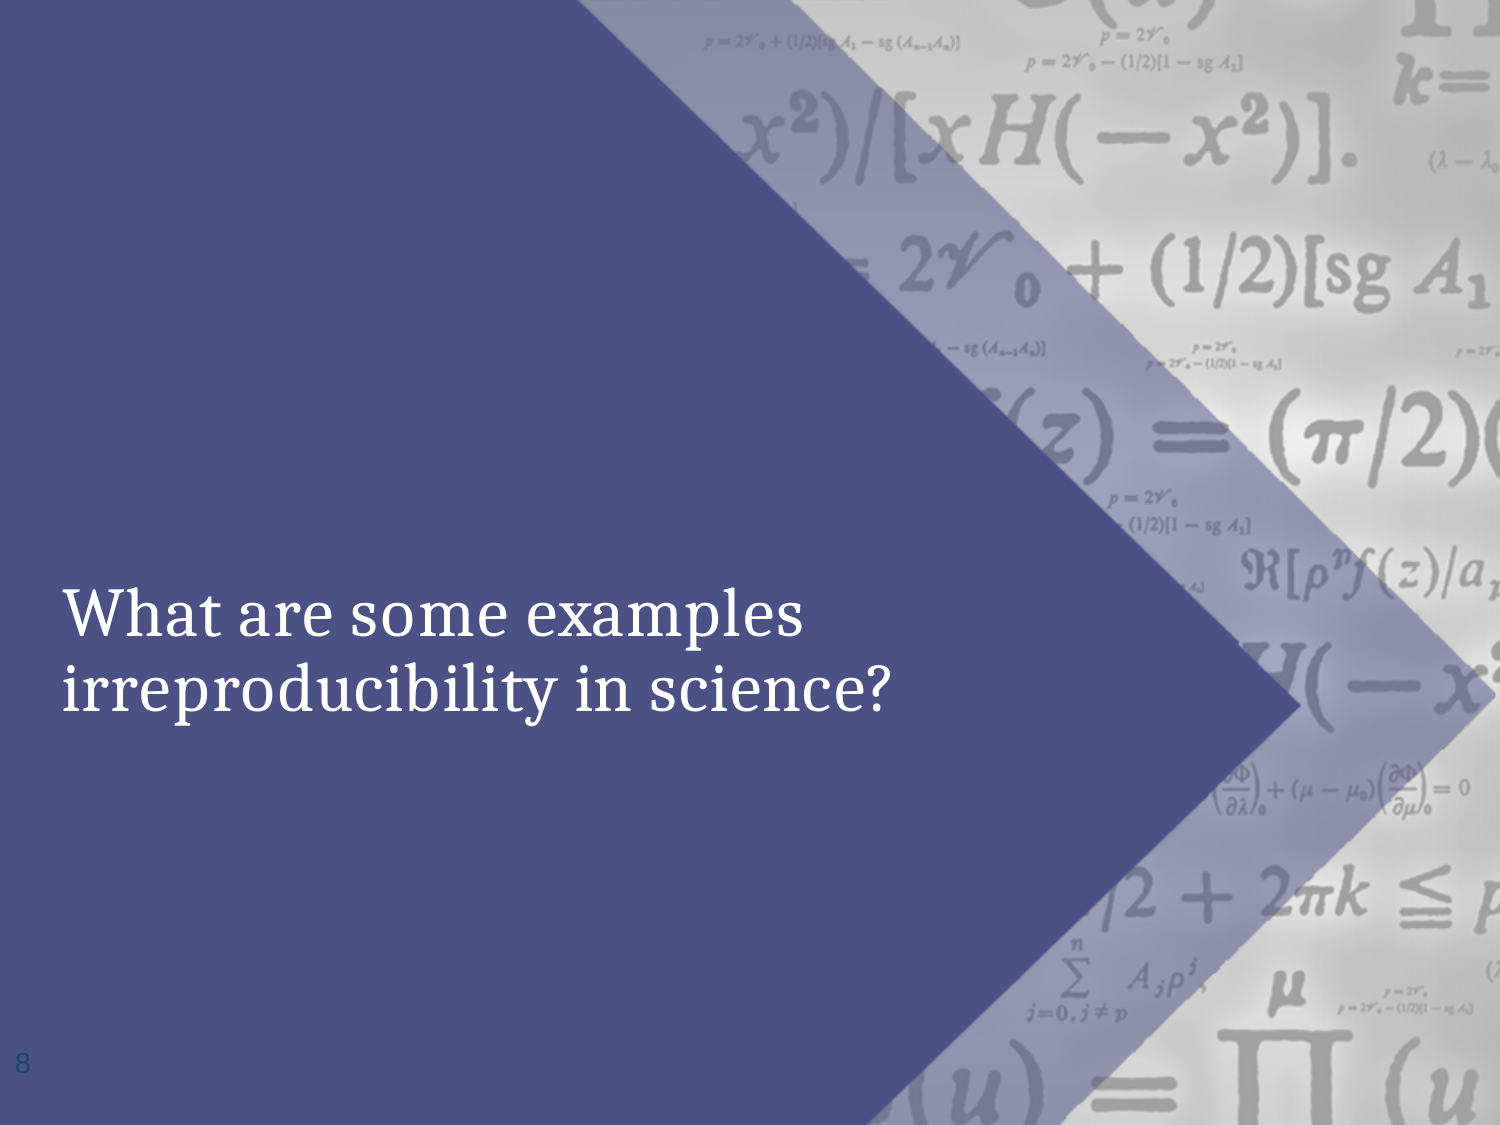

# What are some examples irreproducibility in science?
8